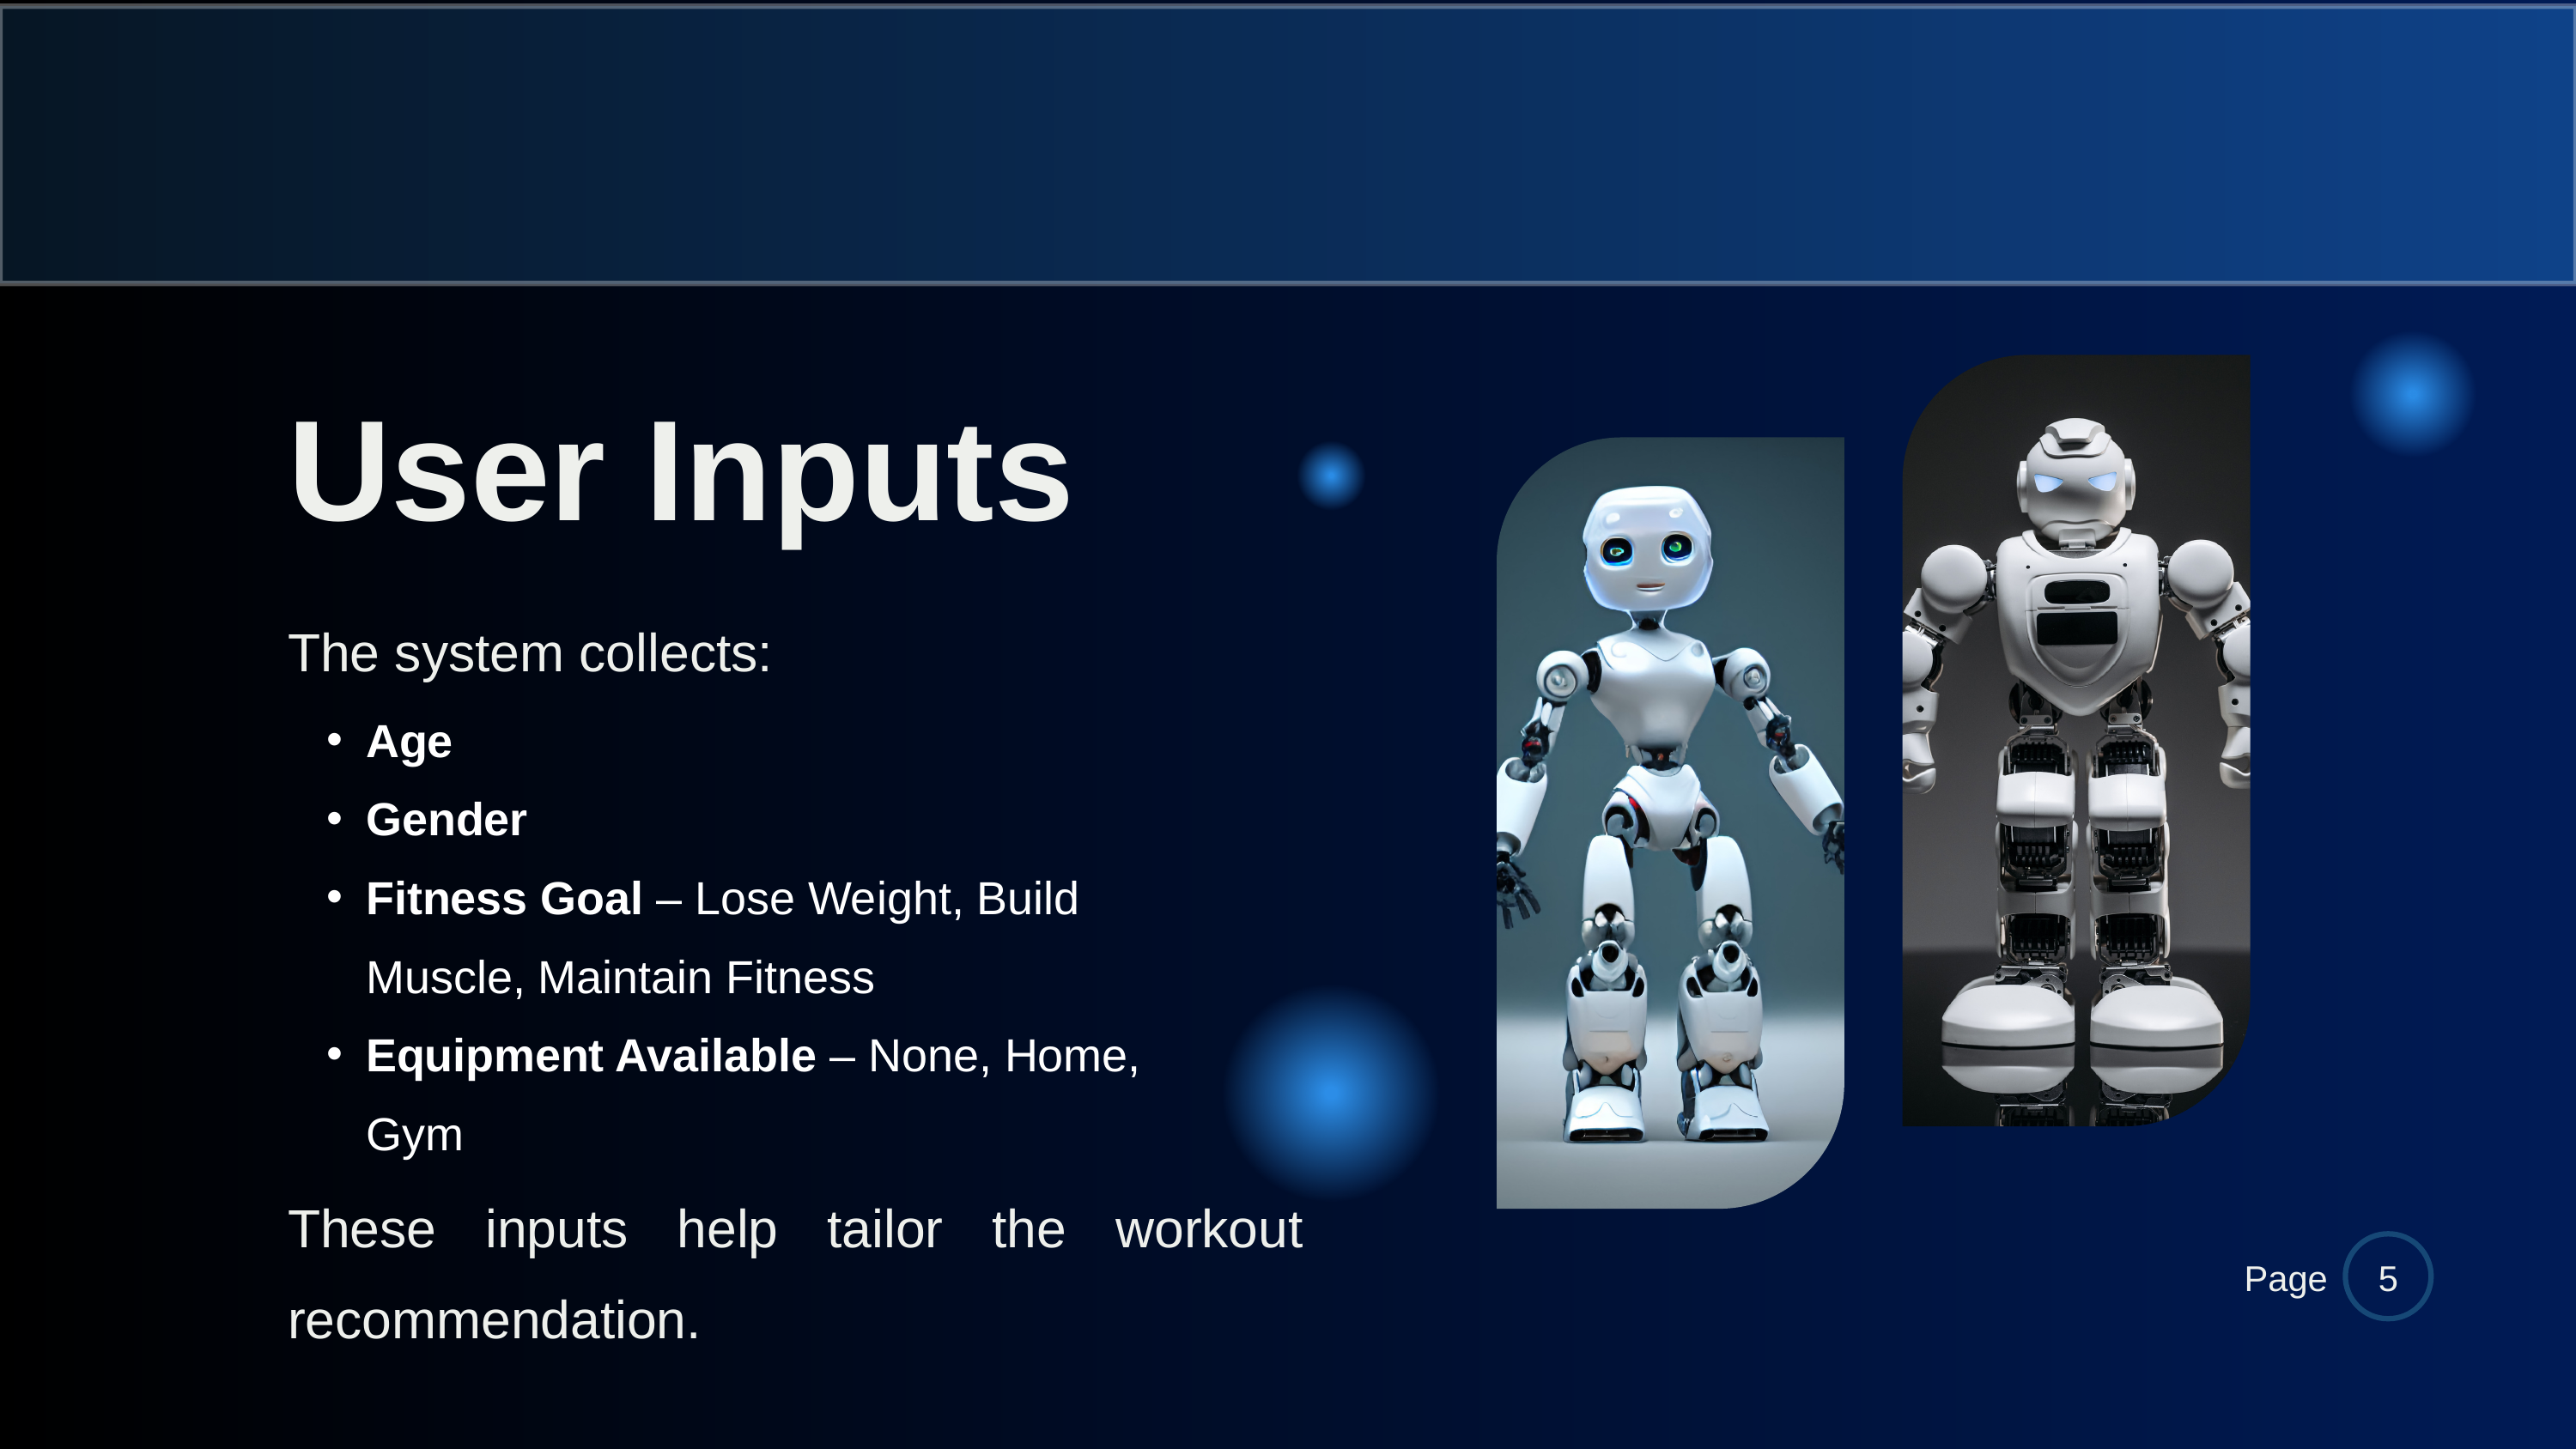

User Inputs

The system collects:
Age
Gender
Fitness Goal – Lose Weight, Build Muscle, Maintain Fitness
Equipment Available – None, Home, Gym

These inputs help tailor the workout recommendation.

Page
5